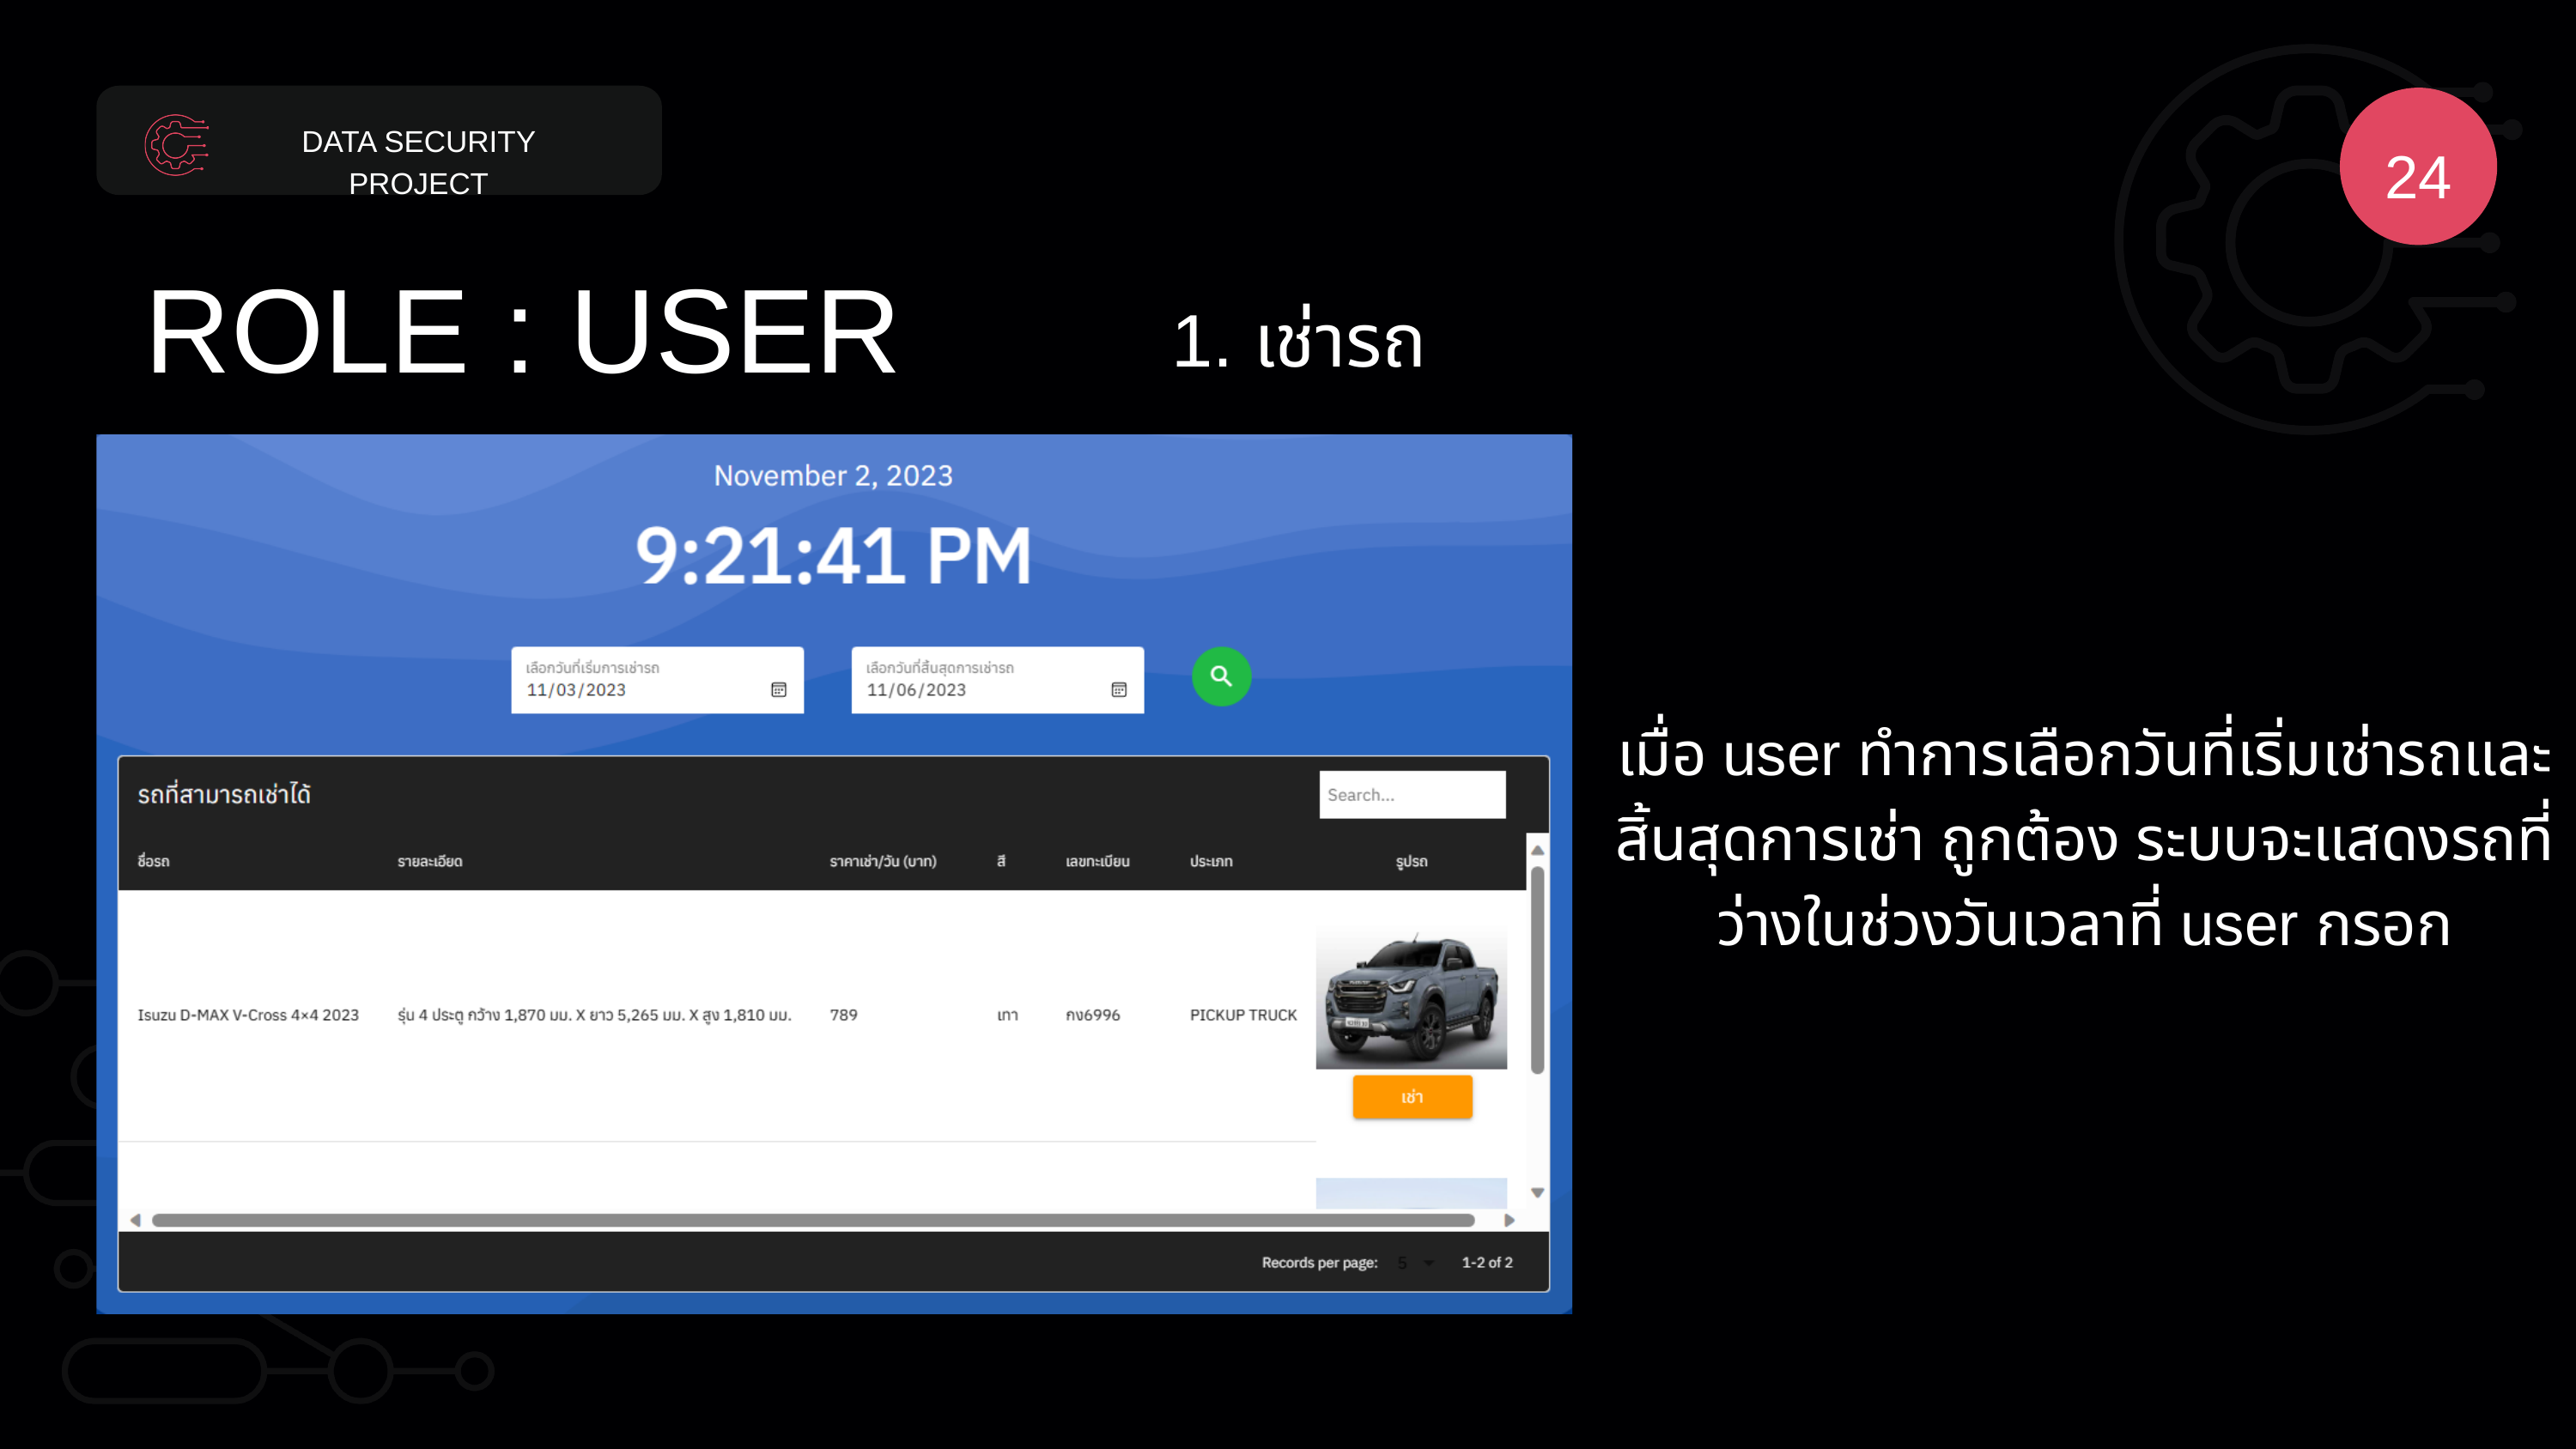

DATA SECURITY PROJECT

24
ROLE : USER
1. เช่ารถ

เมื่อ user ทำการเลือกวันที่เริ่มเช่ารถและสิ้นสุดการเช่า ถูกต้อง ระบบจะแสดงรถที่ว่างในช่วงวันเวลาที่ user กรอก